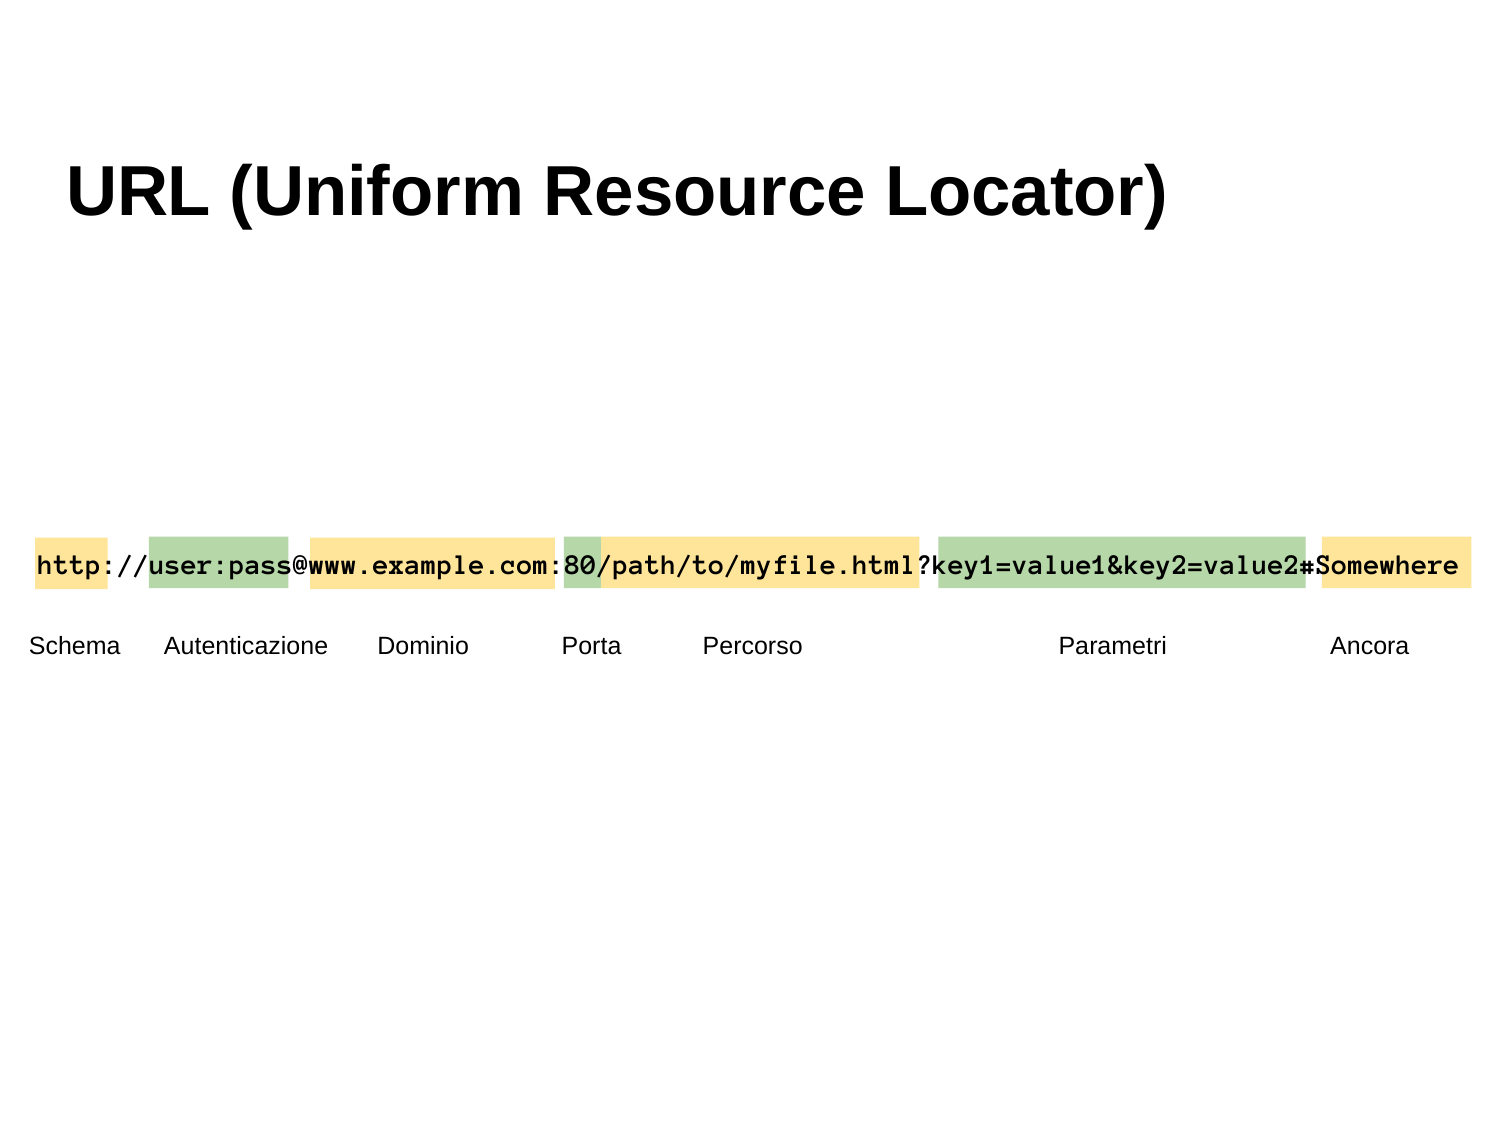

# URL (Uniform Resource Locator)
http://user:pass@www.example.com:80/path/to/myfile.html?key1=value1&key2=value2#Somewhere

Porta
Ancora
Percorso
Dominio
Parametri
Schema
Autenticazione
2